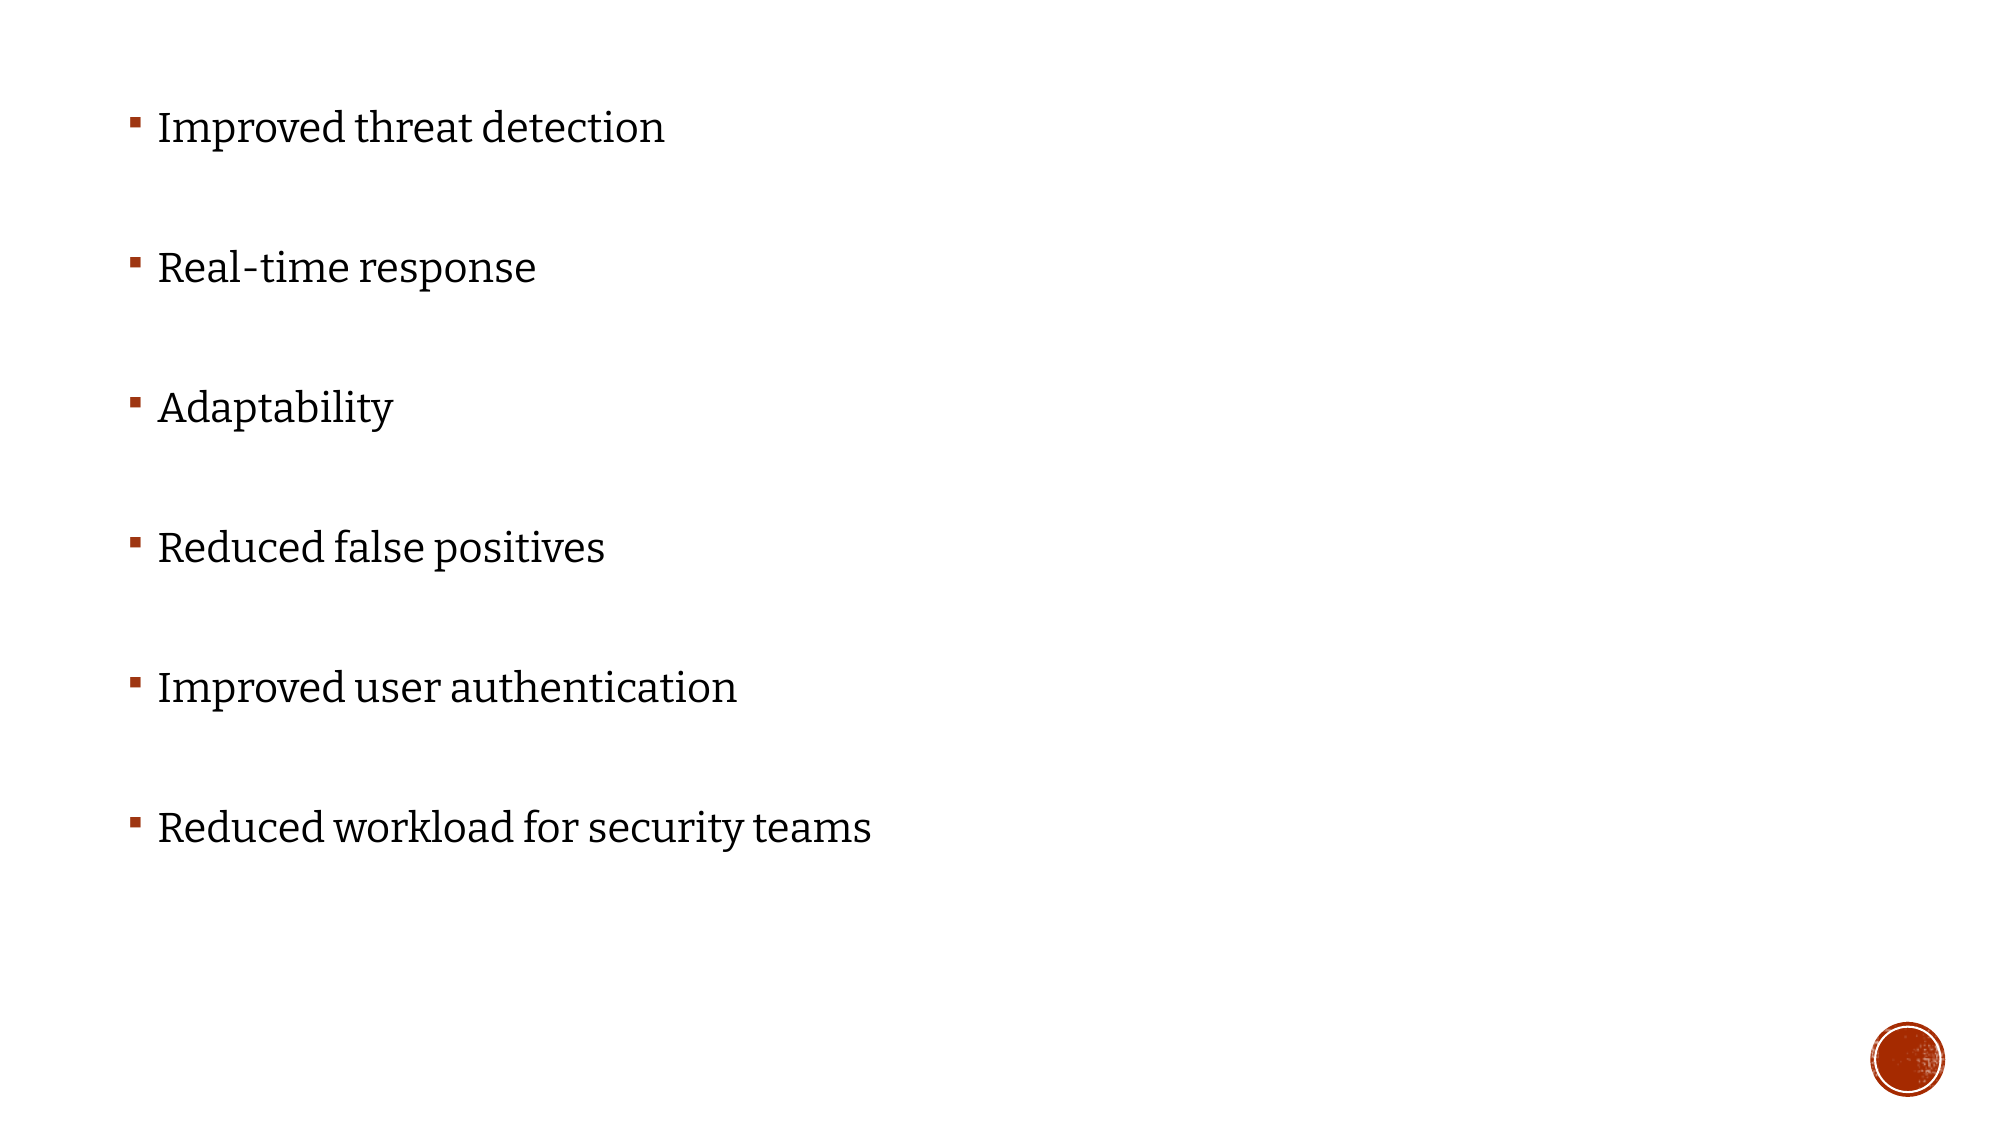

Improved threat detection

Real-time response

Adaptability

Reduced false positives

Improved user authentication

Reduced workload for security teams